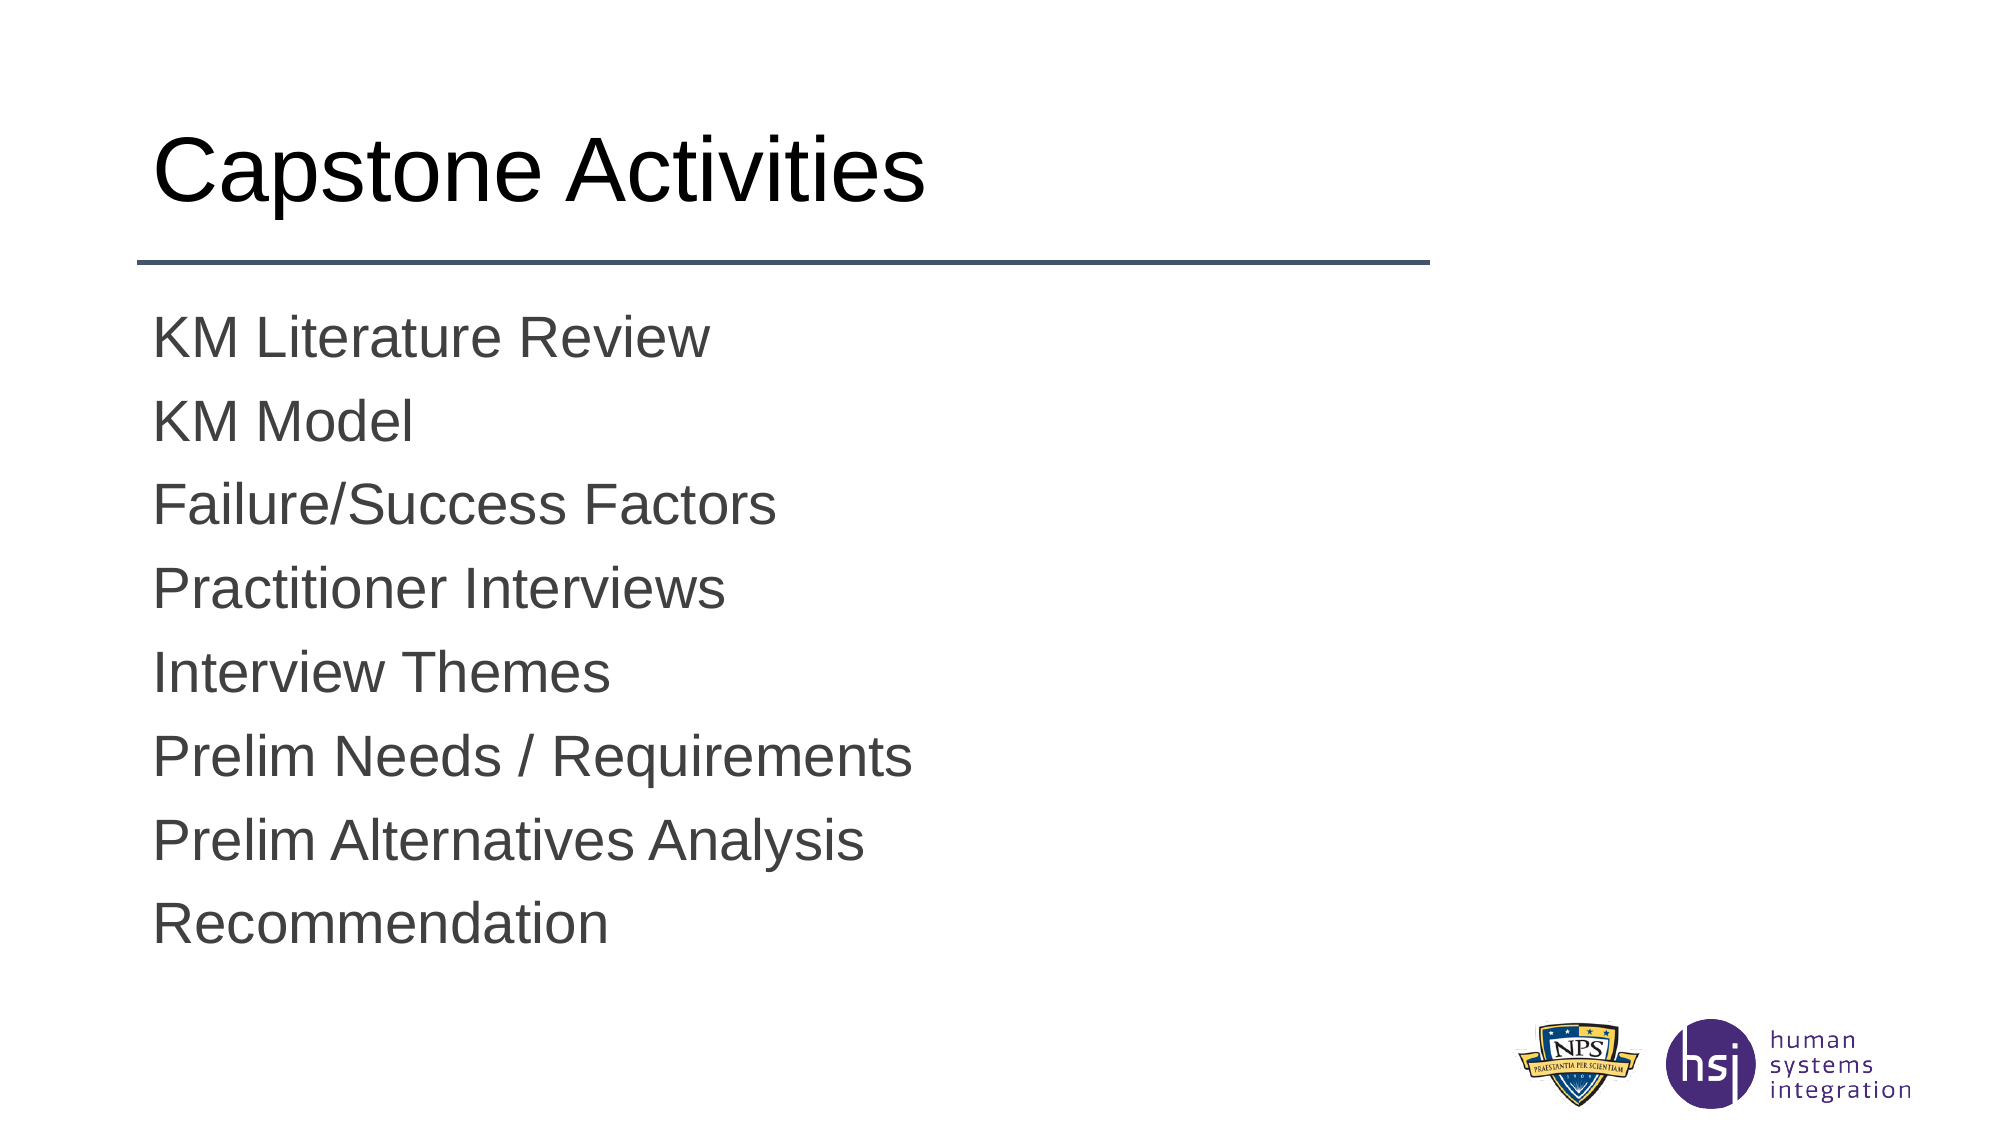

# Capstone Activities
KM Literature Review
KM Model
Failure/Success Factors
Practitioner Interviews
Interview Themes
Prelim Needs / Requirements
Prelim Alternatives Analysis
Recommendation